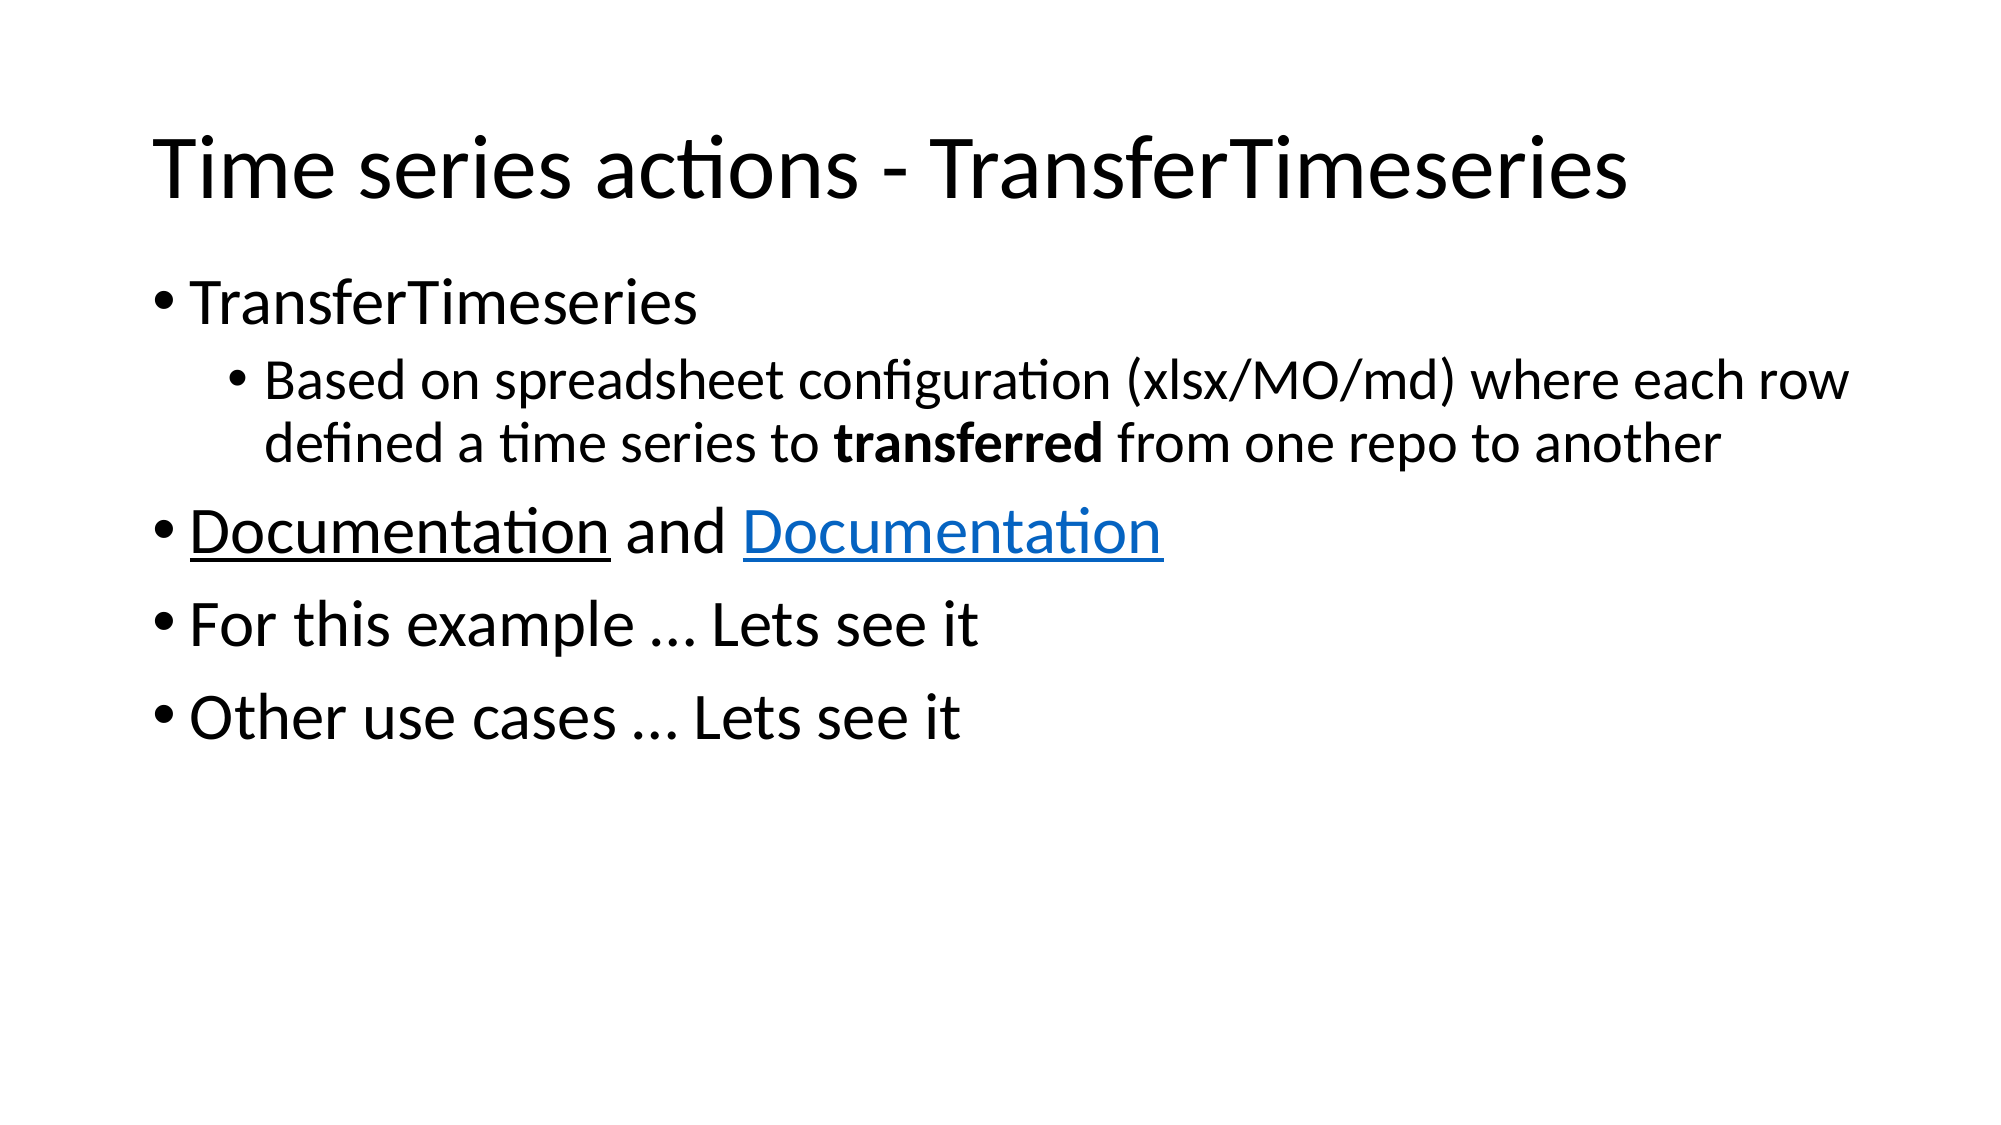

# Time series actions - TransferTimeseries
TransferTimeseries
Based on spreadsheet configuration (xlsx/MO/md) where each row defined a time series to transferred from one repo to another
Documentation and Documentation
For this example … Lets see it
Other use cases … Lets see it